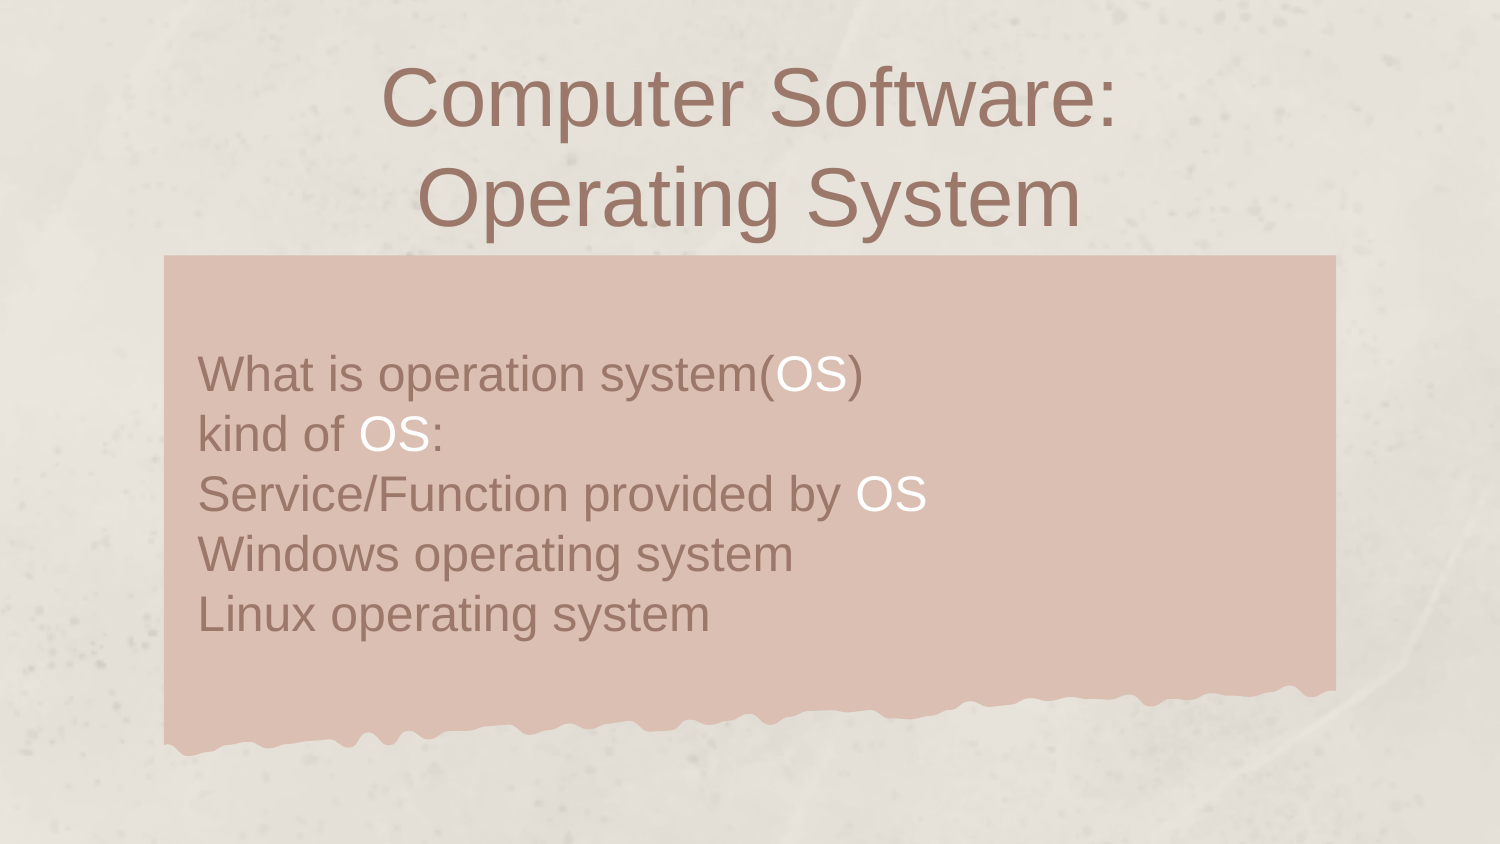

# Computer Software: Operating System
What is operation system(OS)
kind of OS:
Service/Function provided by OS
Windows operating system
Linux operating system